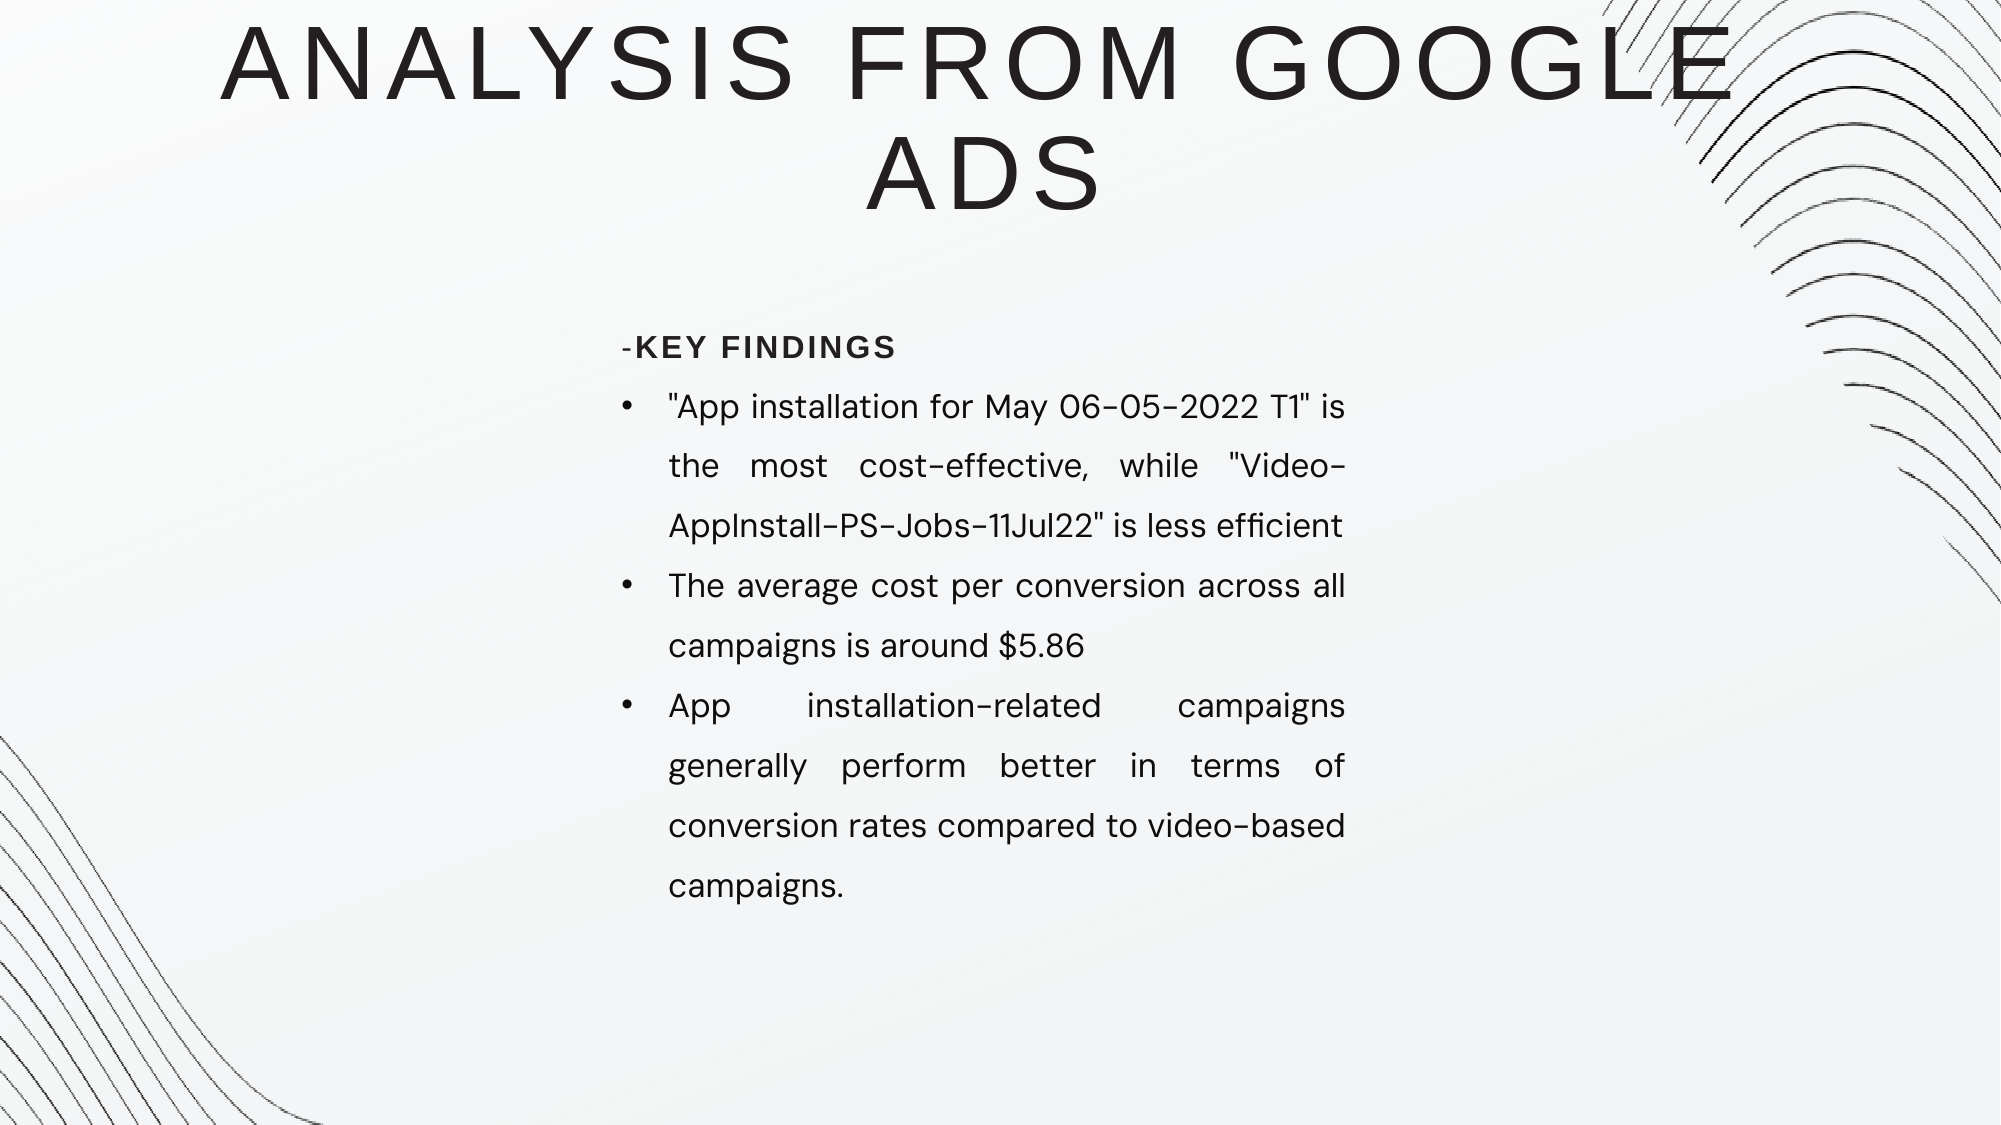

ANALYSIS FROM GOOGLE ADS
-KEY FINDINGS
"App installation for May 06-05-2022 T1" is the most cost-effective, while "Video-AppInstall-PS-Jobs-11Jul22" is less efficient
The average cost per conversion across all campaigns is around $5.86
App installation-related campaigns generally perform better in terms of conversion rates compared to video-based campaigns.